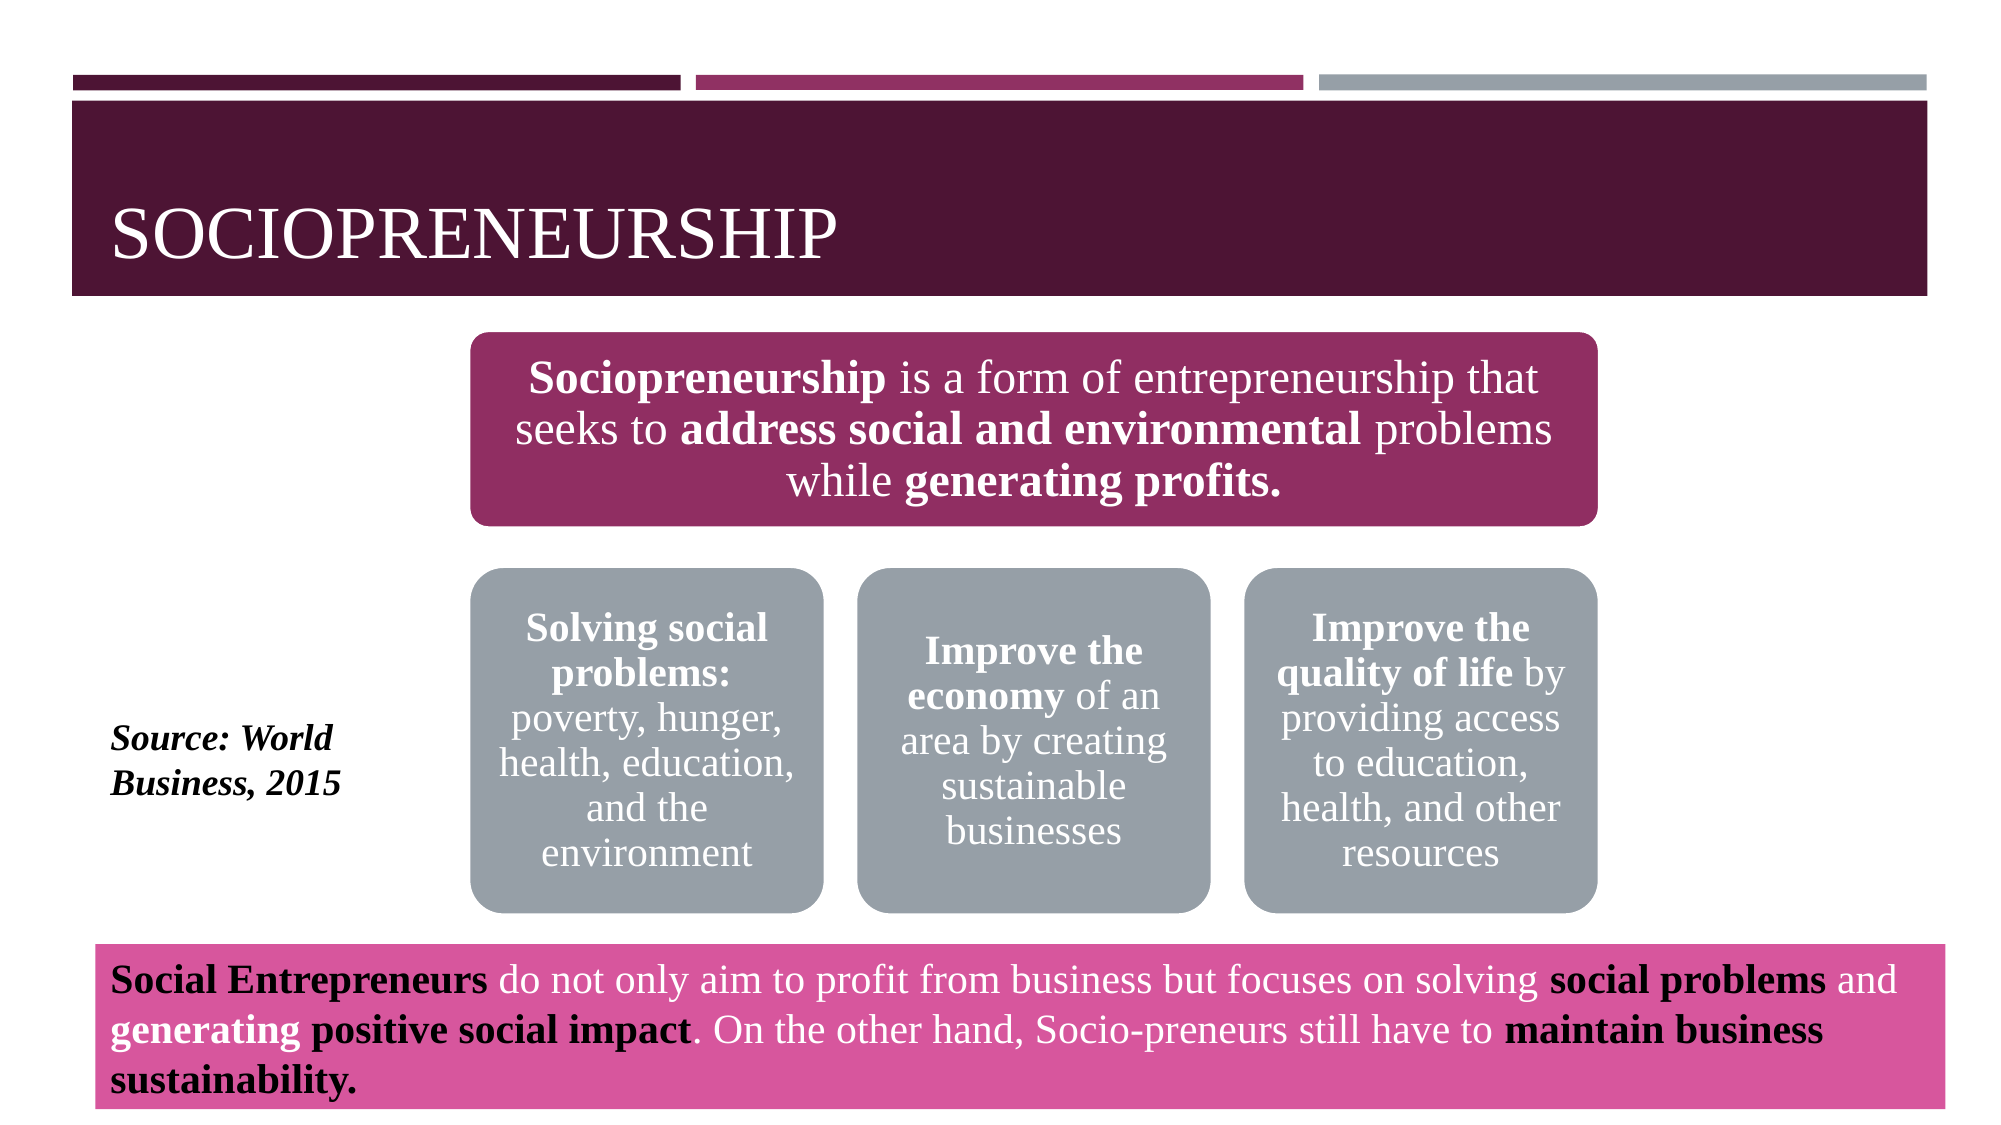

# SOCIOPRENEURSHIP

Sociopreneurship is a form of entrepreneurship that seeks to address social and environmental problems while generating profits.

Solving social problems:  poverty, hunger, health, education, and the environment
Improve the economy of an area by creating sustainable businesses
Improve the quality of life by providing access to education, health, and other resources
Source: World Business, 2015
Social Entrepreneurs do not only aim to profit from business but focuses on solving social problems and generating positive social impact. On the other hand, Socio-preneurs still have to maintain business sustainability.